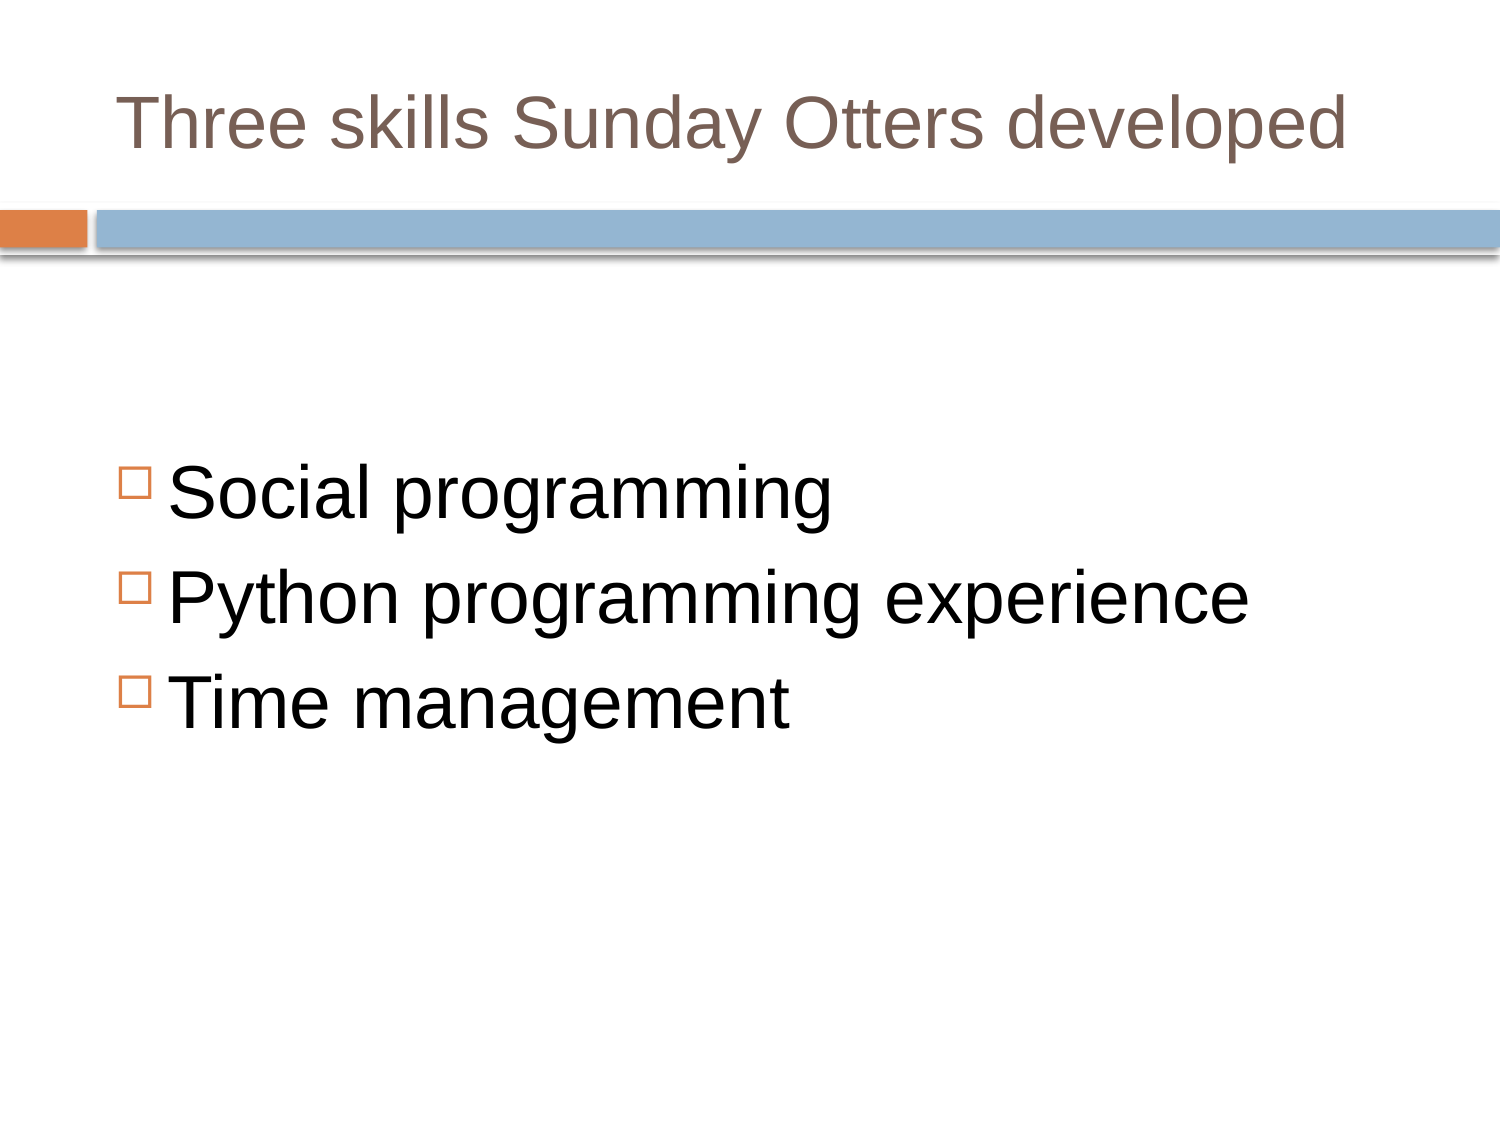

# Three skills Sunday Otters developed

Social programming
Python programming experience
Time management